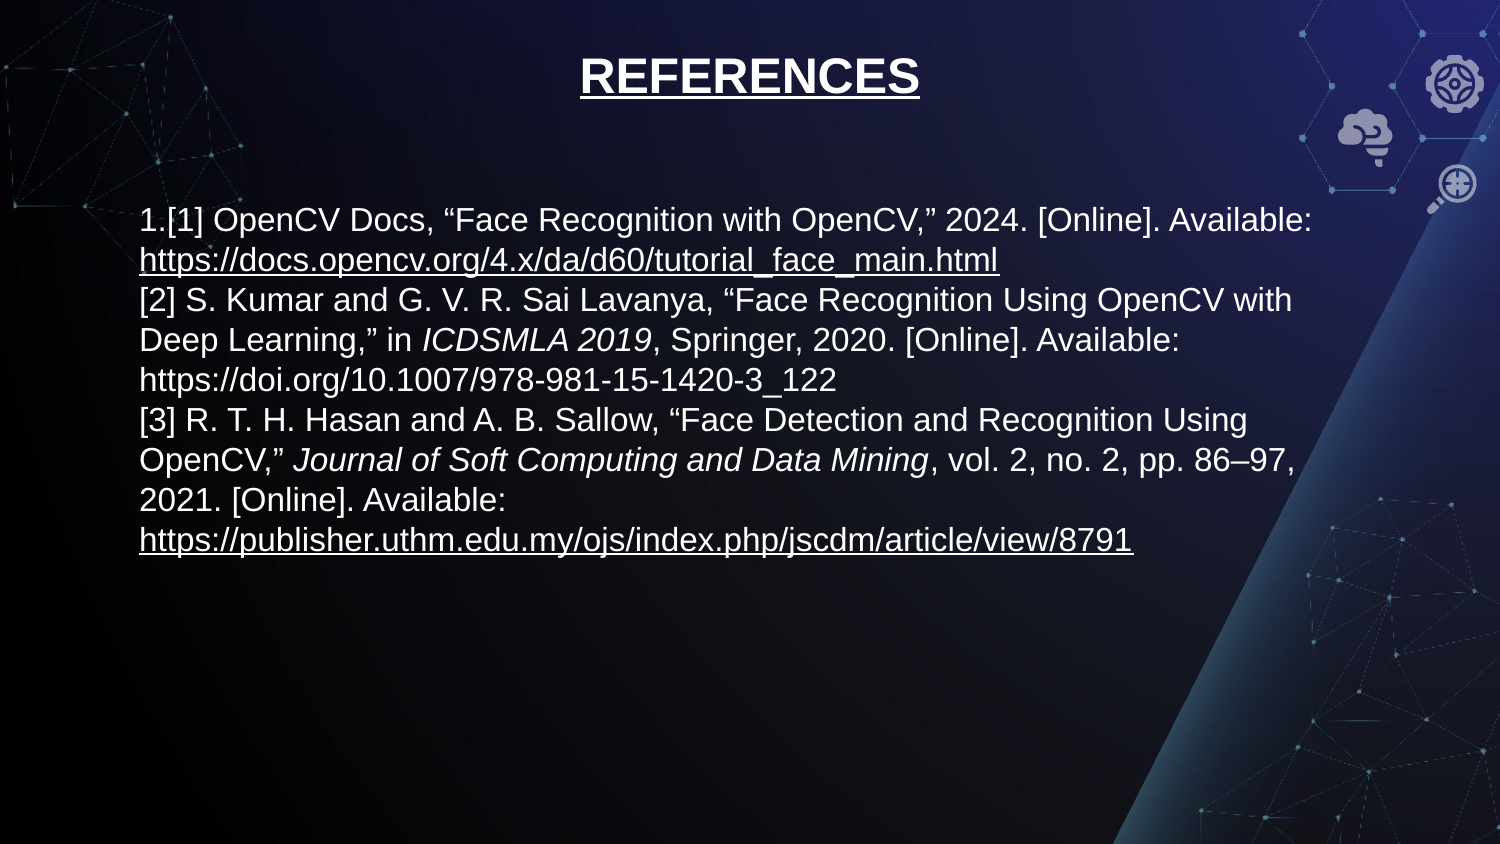

REFERENCES
[1] OpenCV Docs, “Face Recognition with OpenCV,” 2024. [Online]. Available: https://docs.opencv.org/4.x/da/d60/tutorial_face_main.html
[2] S. Kumar and G. V. R. Sai Lavanya, “Face Recognition Using OpenCV with Deep Learning,” in ICDSMLA 2019, Springer, 2020. [Online]. Available: https://doi.org/10.1007/978-981-15-1420-3_122
[3] R. T. H. Hasan and A. B. Sallow, “Face Detection and Recognition Using OpenCV,” Journal of Soft Computing and Data Mining, vol. 2, no. 2, pp. 86–97, 2021. [Online]. Available: https://publisher.uthm.edu.my/ojs/index.php/jscdm/article/view/8791